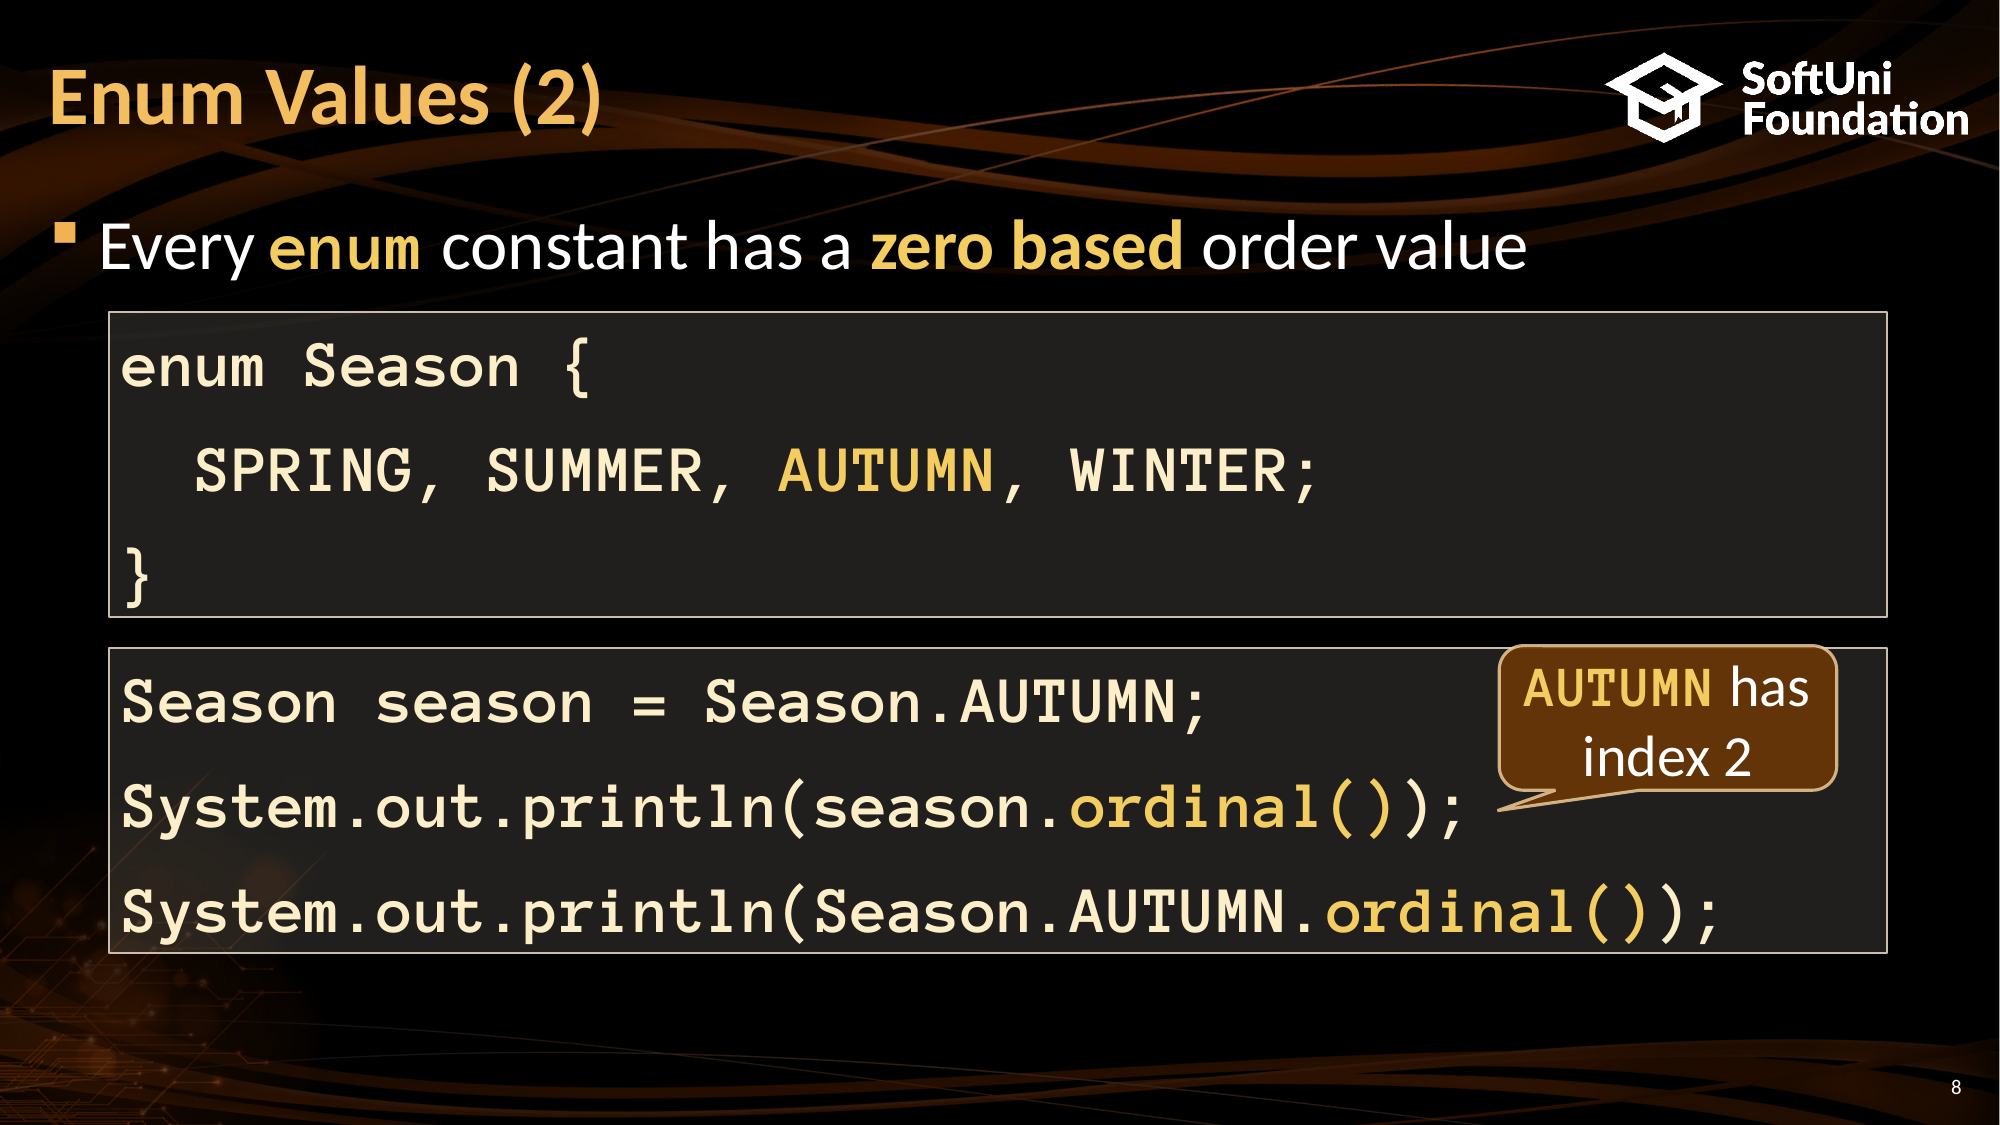

# Enum Values (2)
Every enum constant has a zero based order value

enum Season {
  SPRING, SUMMER, AUTUMN, WINTER;
}
AUTUMN has index 2
Season season = Season.AUTUMN;
System.out.println(season.ordinal());
System.out.println(Season.AUTUMN.ordinal());
8